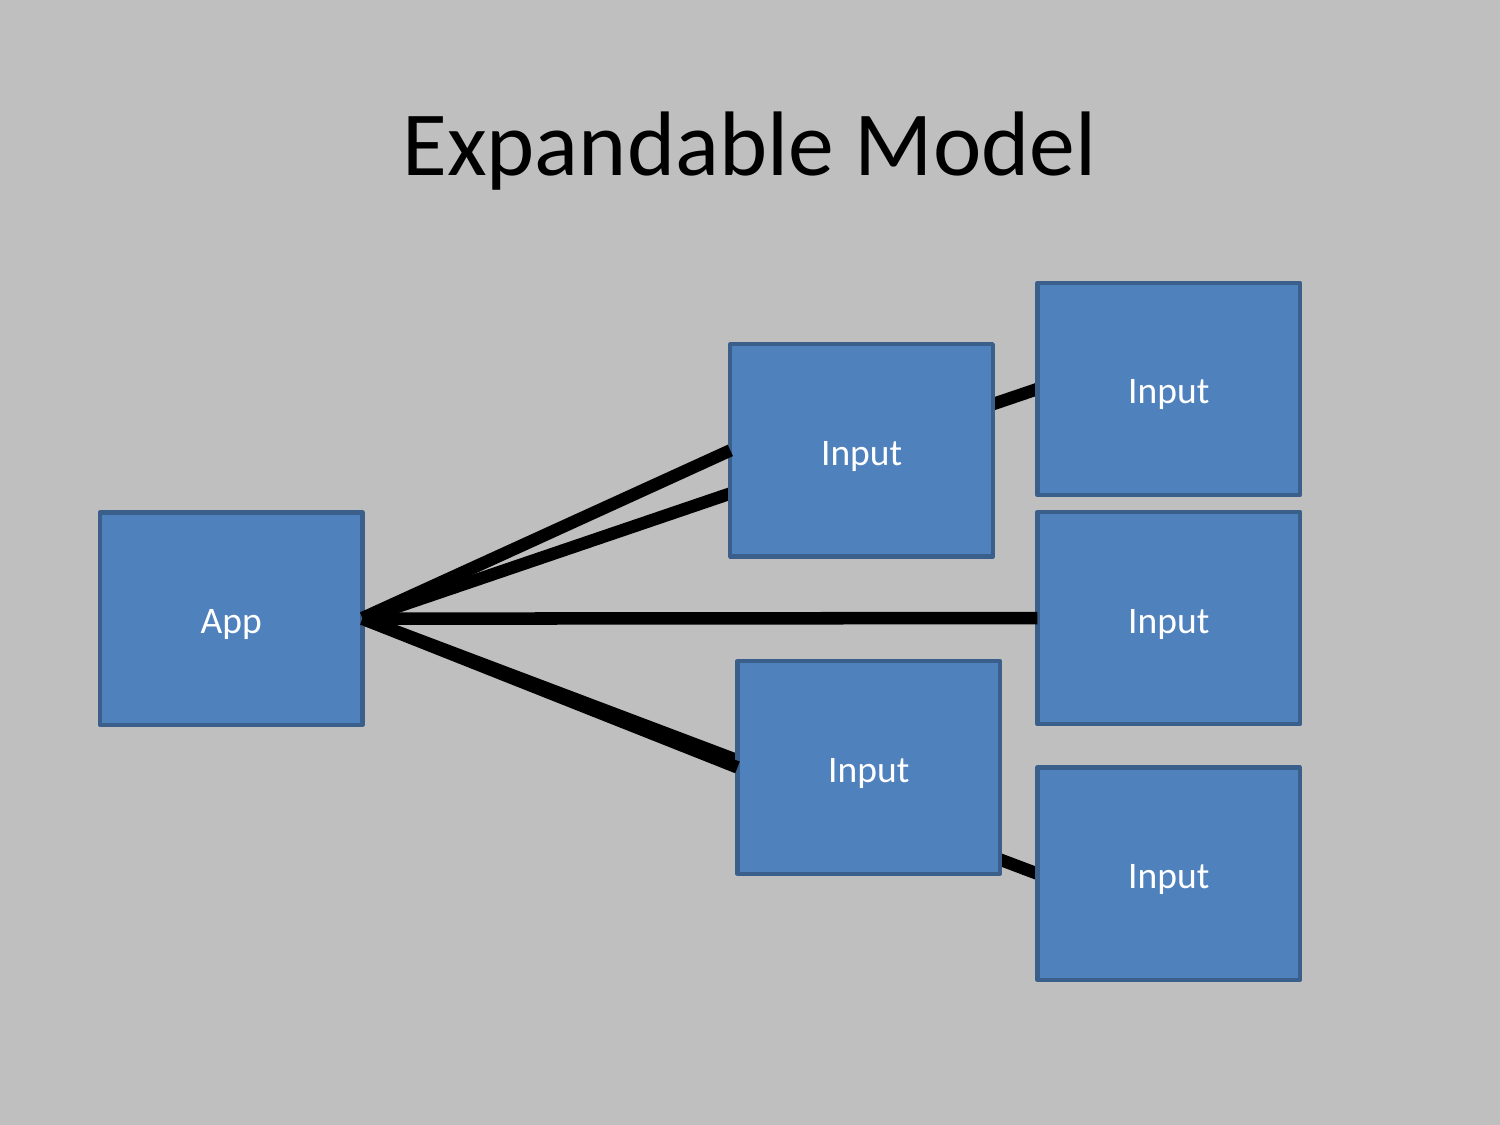

# Expandable Model

Input
Input
Input
App
Input
Input